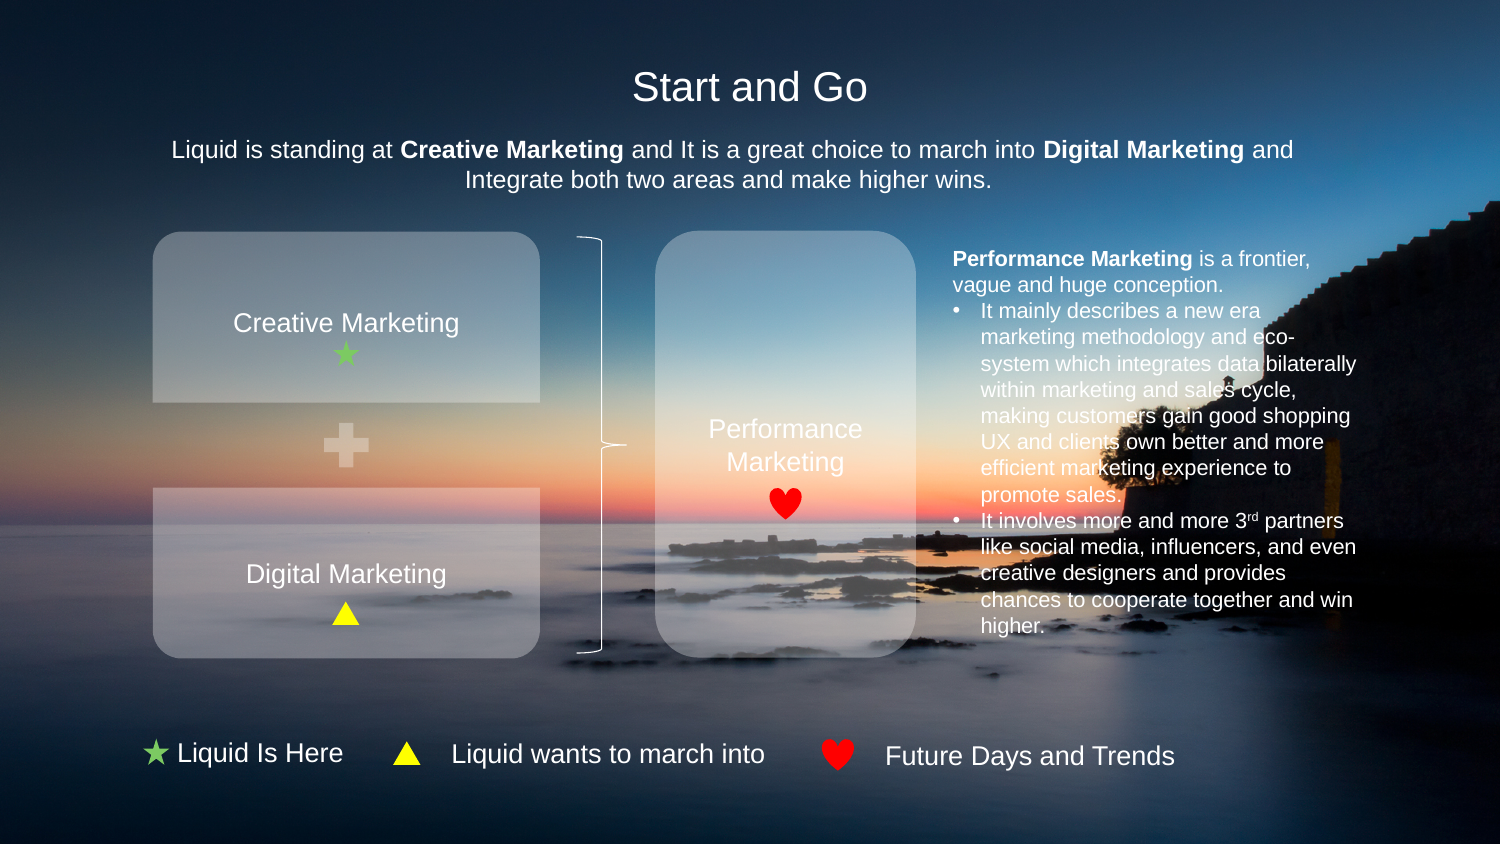

Start and Go
Liquid is standing at Creative Marketing and It is a great choice to march into Digital Marketing and Integrate both two areas and make higher wins.
Performance
Marketing
Creative Marketing

Performance Marketing is a frontier, vague and huge conception.
It mainly describes a new era marketing methodology and eco-system which integrates data bilaterally within marketing and sales cycle, making customers gain good shopping UX and clients own better and more efficient marketing experience to promote sales.
It involves more and more 3rd partners like social media, influencers, and even creative designers and provides chances to cooperate together and win higher.

Digital Marketing

Liquid Is Here
Liquid wants to march into
Future Days and Trends